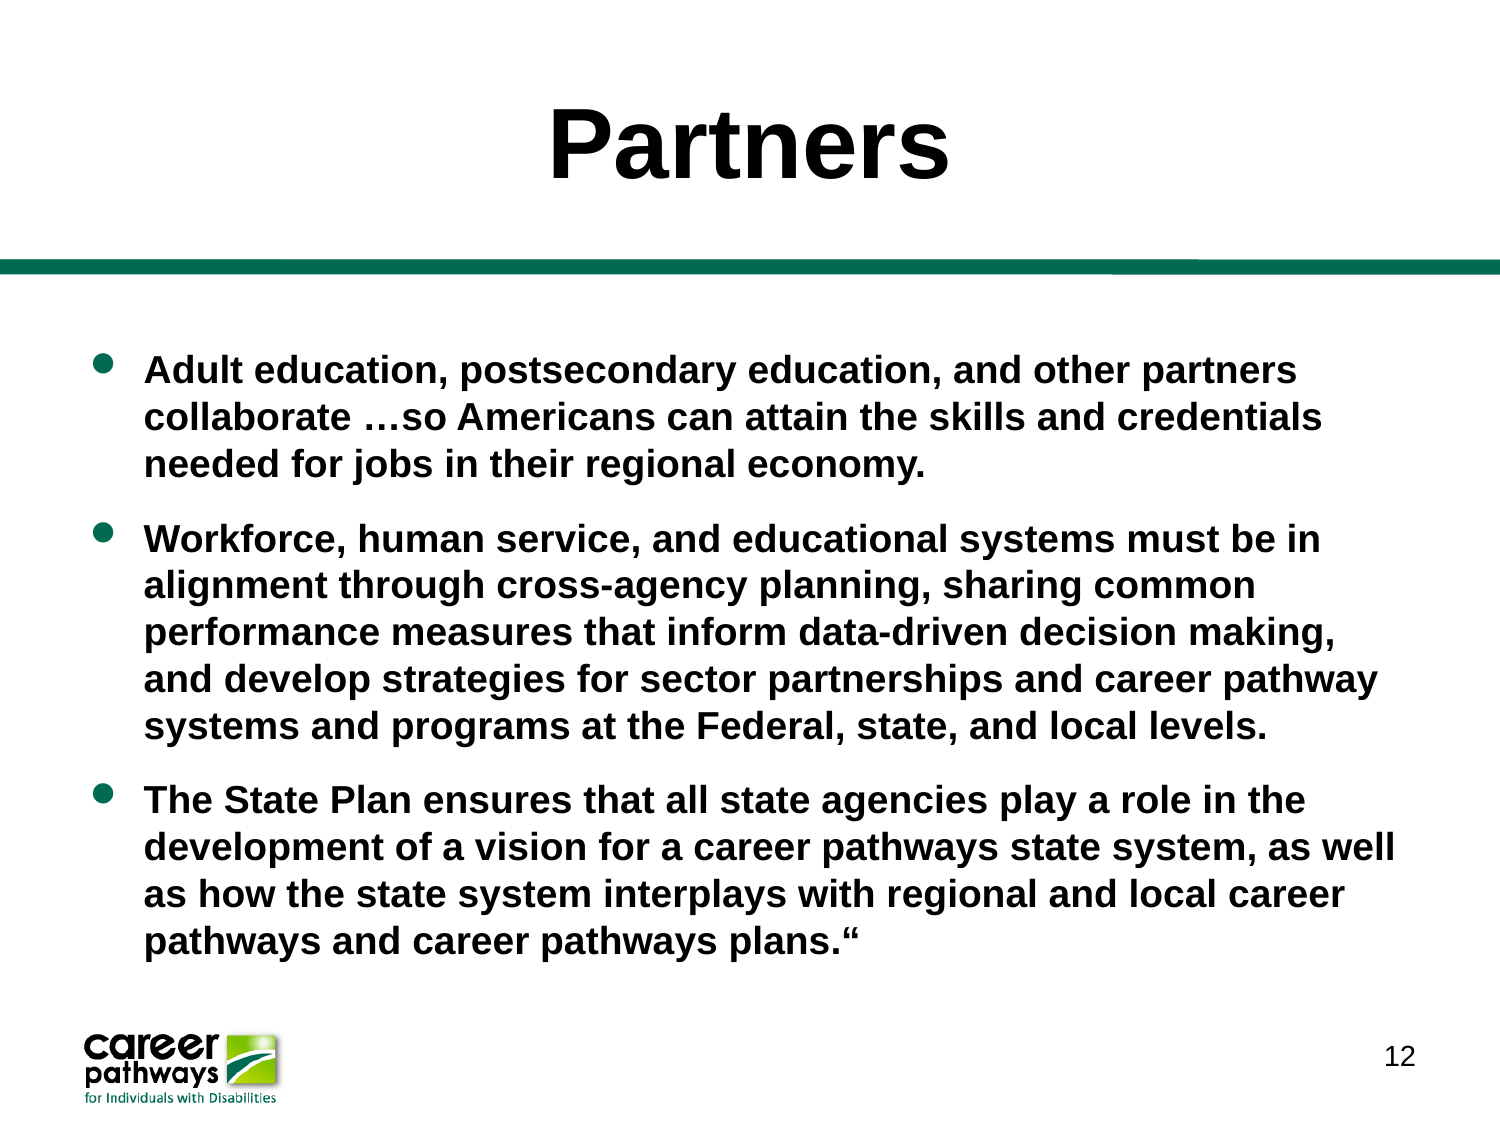

# Partners
Adult education, postsecondary education, and other partners collaborate …so Americans can attain the skills and credentials needed for jobs in their regional economy.
Workforce, human service, and educational systems must be in alignment through cross-agency planning, sharing common performance measures that inform data-driven decision making, and develop strategies for sector partnerships and career pathway systems and programs at the Federal, state, and local levels.
The State Plan ensures that all state agencies play a role in the development of a vision for a career pathways state system, as well as how the state system interplays with regional and local career pathways and career pathways plans.“
12